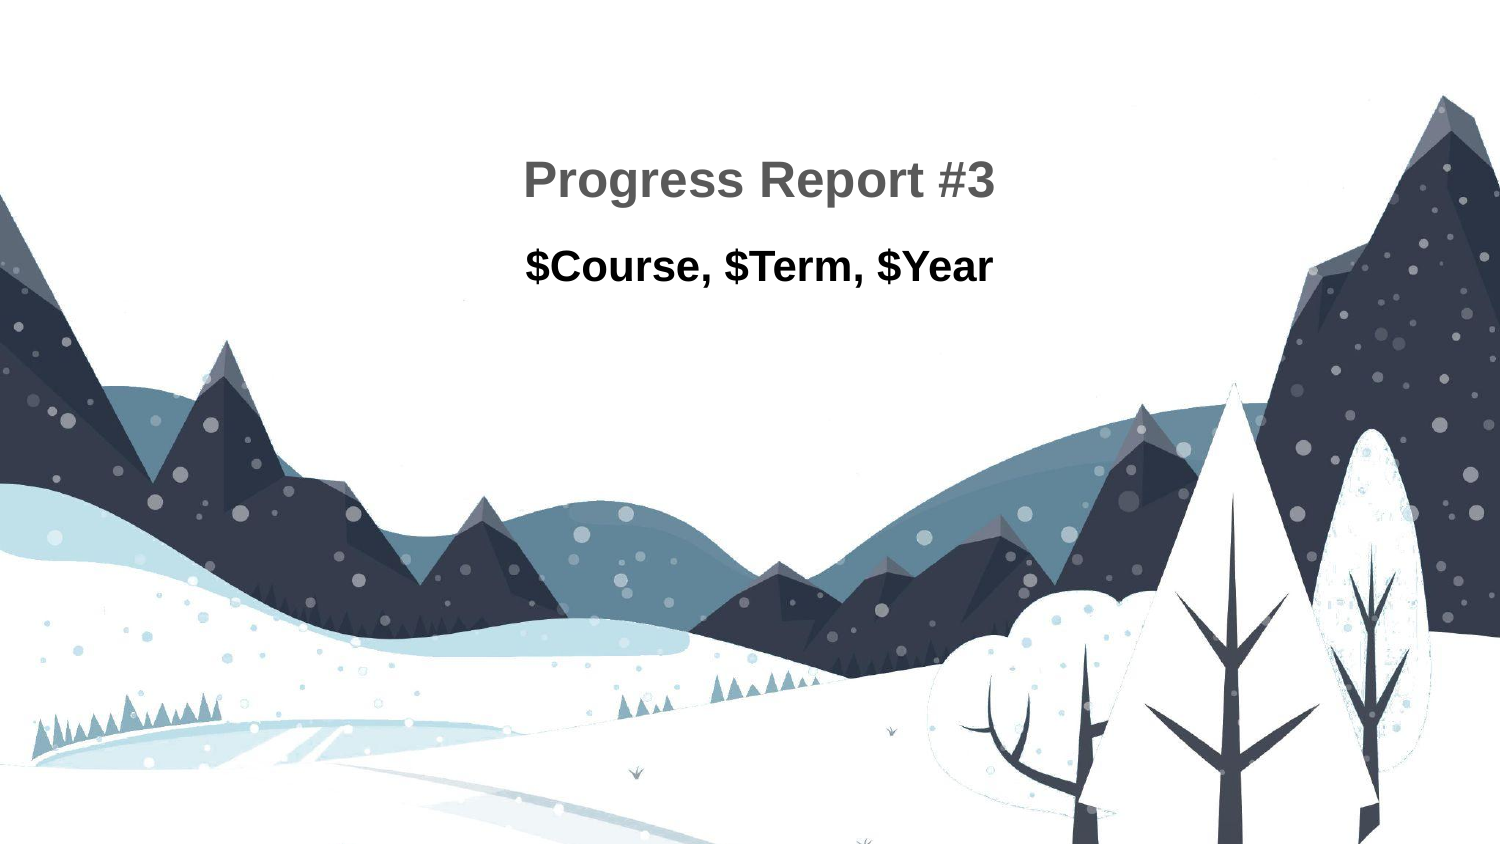

Progress Report #3
# $Course, $Term, $Year